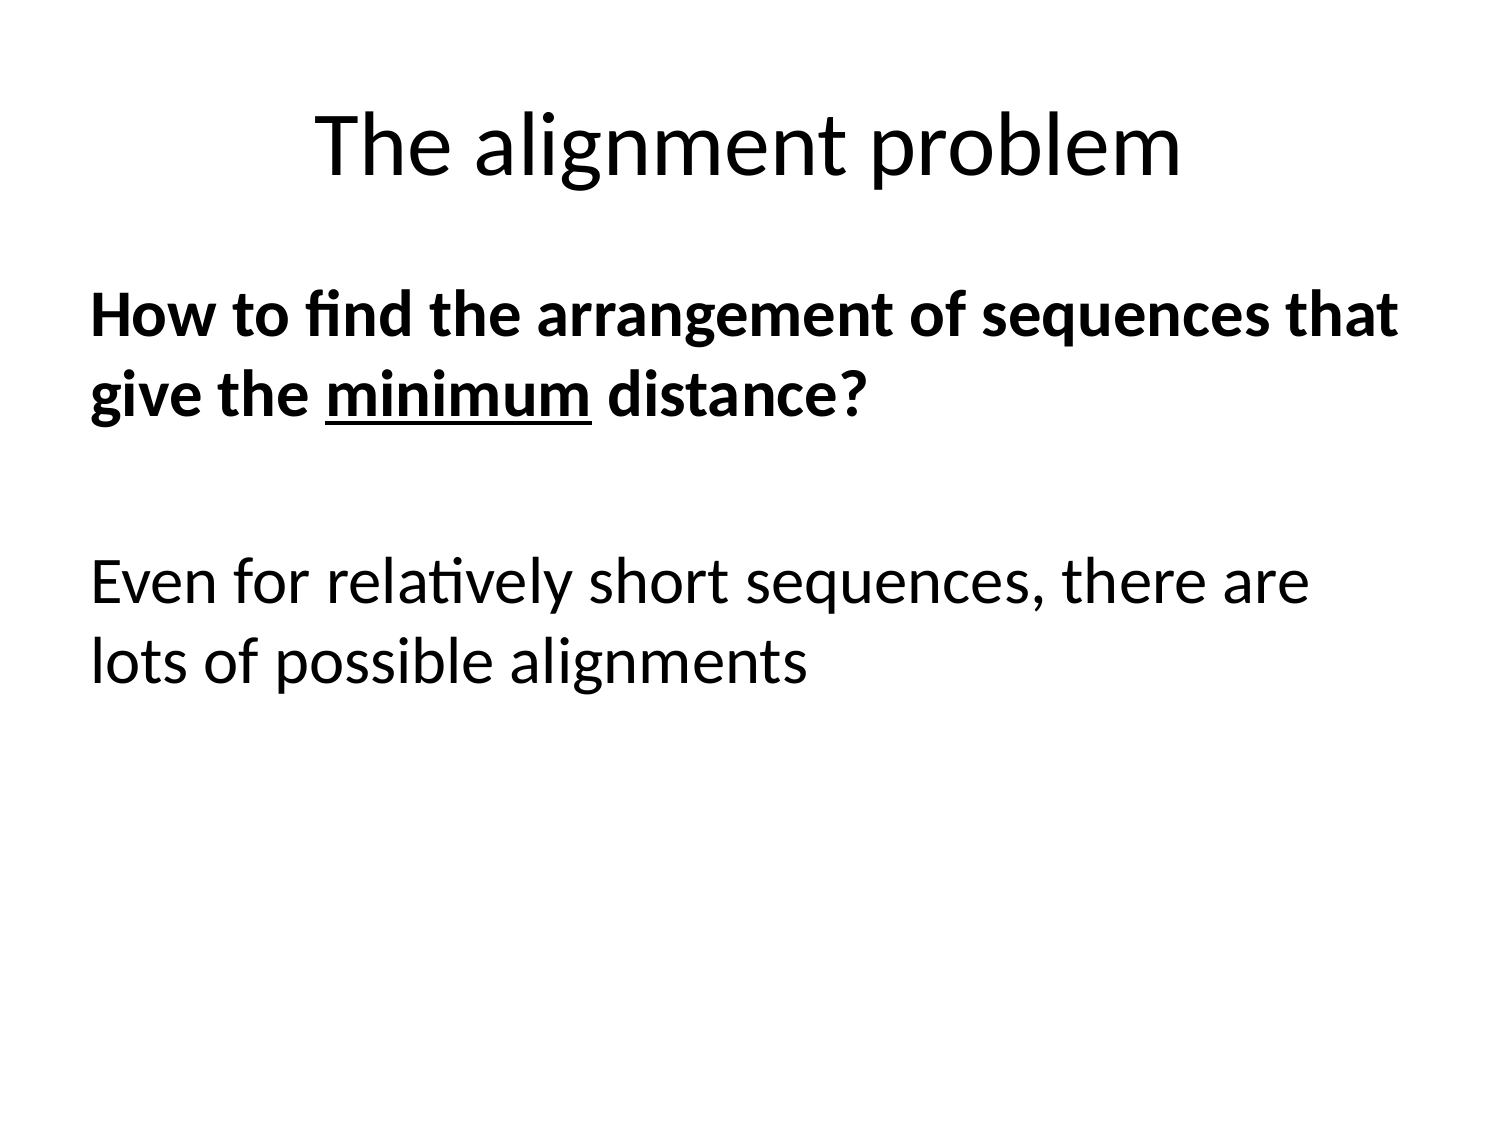

# The alignment problem
How to find the arrangement of sequences that give the minimum distance?

Even for relatively short sequences, there are lots of possible alignments